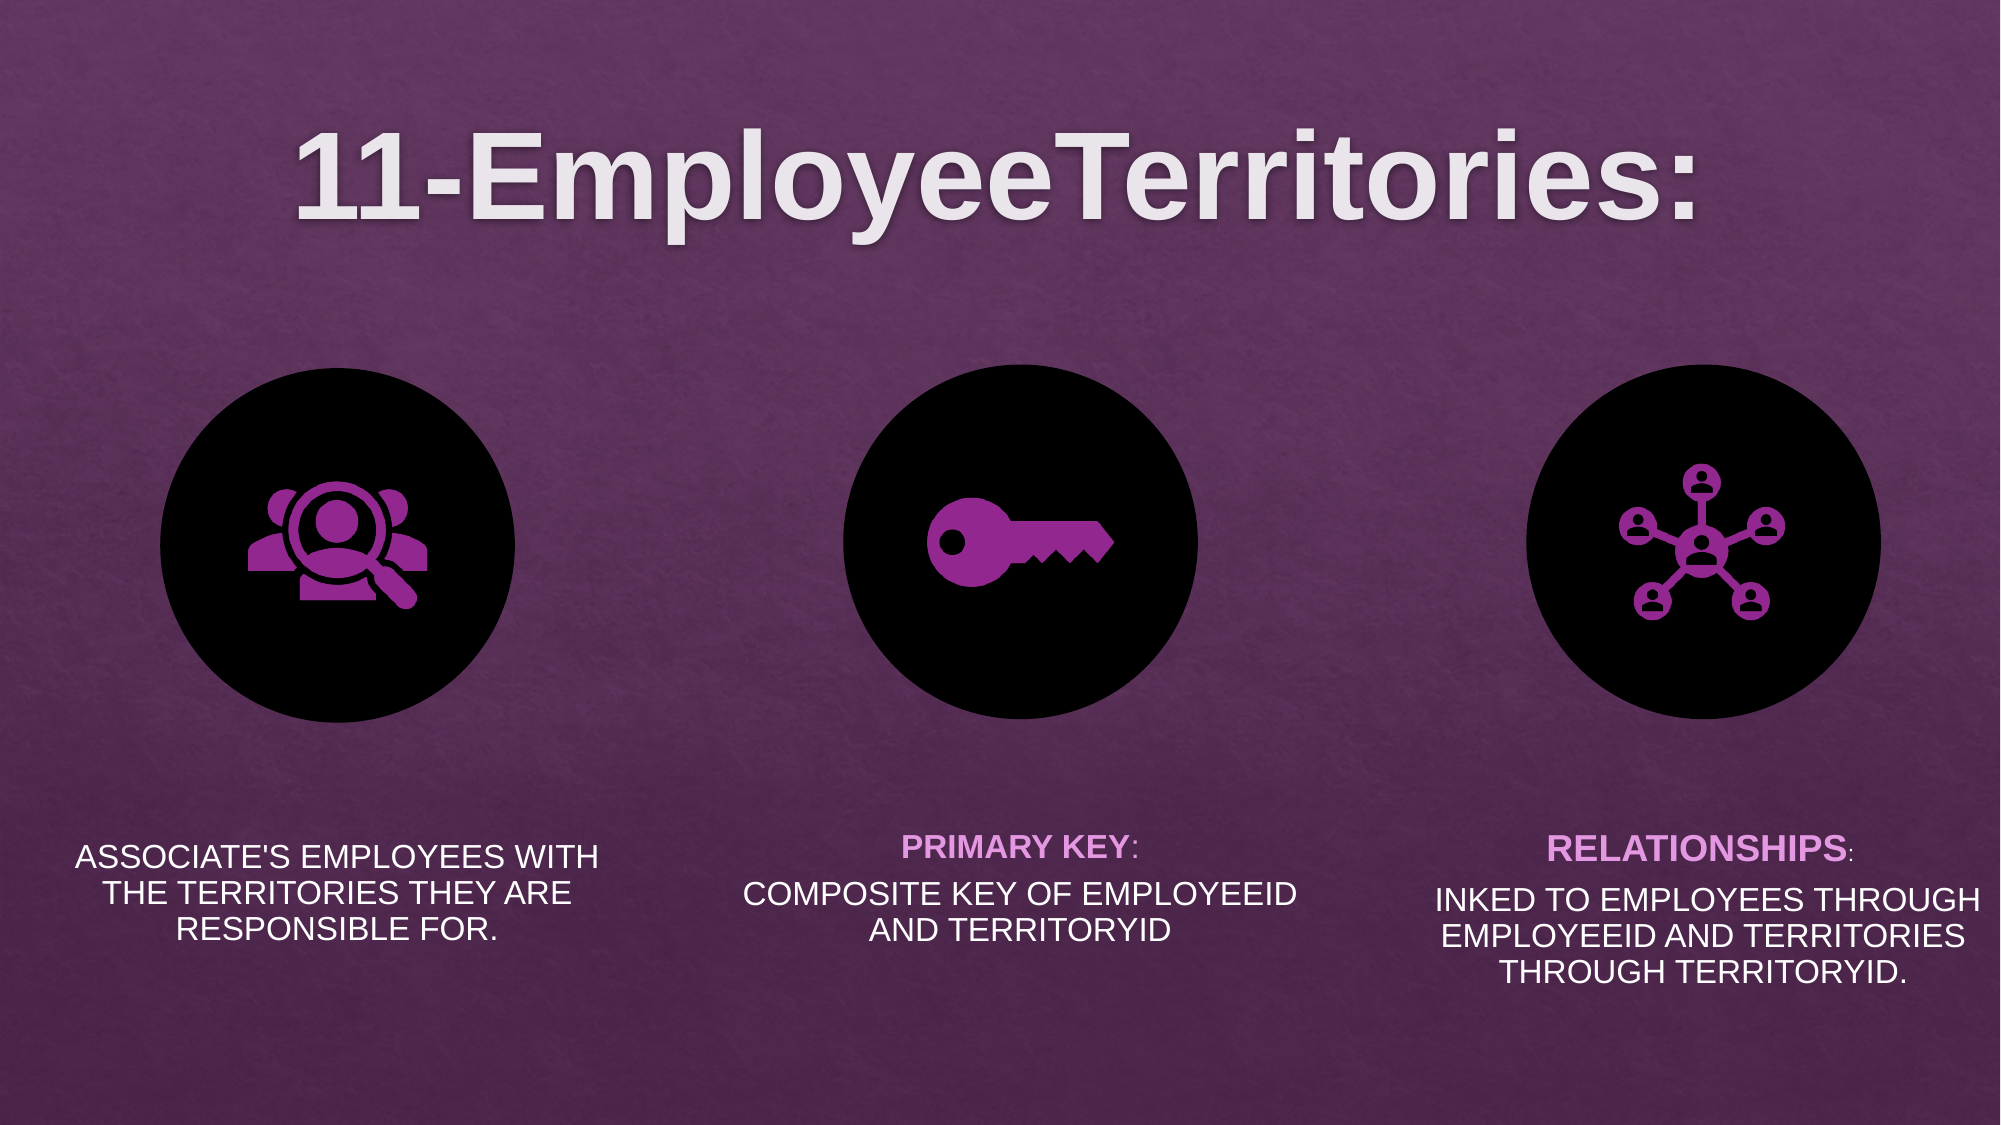

# 11-EmployeeTerritories:
Associate's employees with the territories they are responsible for.
Primary Key:
Composite key of EmployeeID and TerritoryID
Relationships:
 inked to Employees through EmployeeID and Territories through TerritoryID.